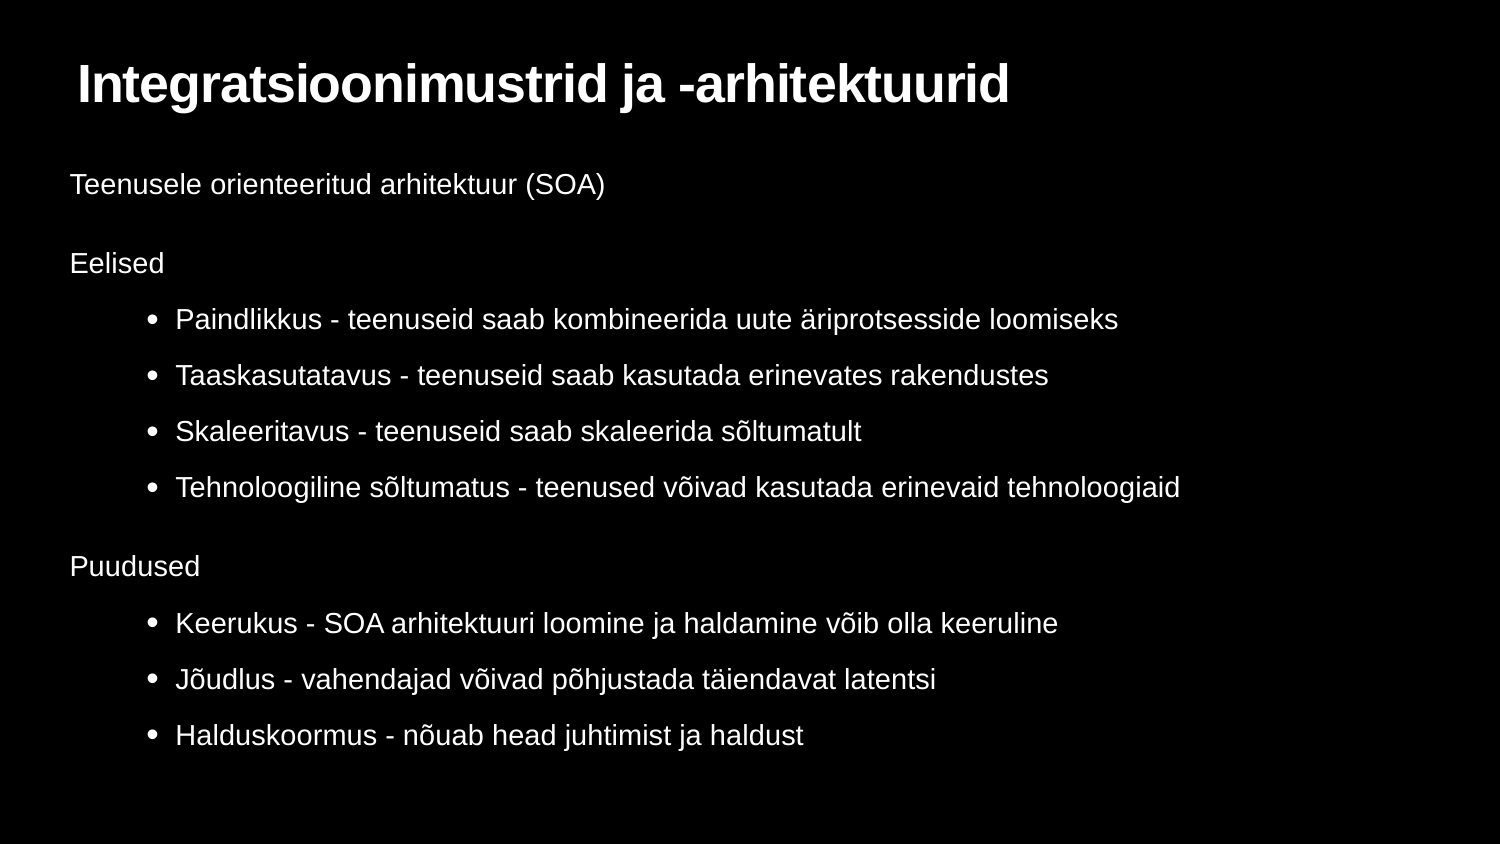

# Integratsioonimustrid ja -arhitektuurid
Teenusele orienteeritud arhitektuur (SOA)
Eelised
Paindlikkus - teenuseid saab kombineerida uute äriprotsesside loomiseks
Taaskasutatavus - teenuseid saab kasutada erinevates rakendustes
Skaleeritavus - teenuseid saab skaleerida sõltumatult
Tehnoloogiline sõltumatus - teenused võivad kasutada erinevaid tehnoloogiaid
Puudused
Keerukus - SOA arhitektuuri loomine ja haldamine võib olla keeruline
Jõudlus - vahendajad võivad põhjustada täiendavat latentsi
Halduskoormus - nõuab head juhtimist ja haldust